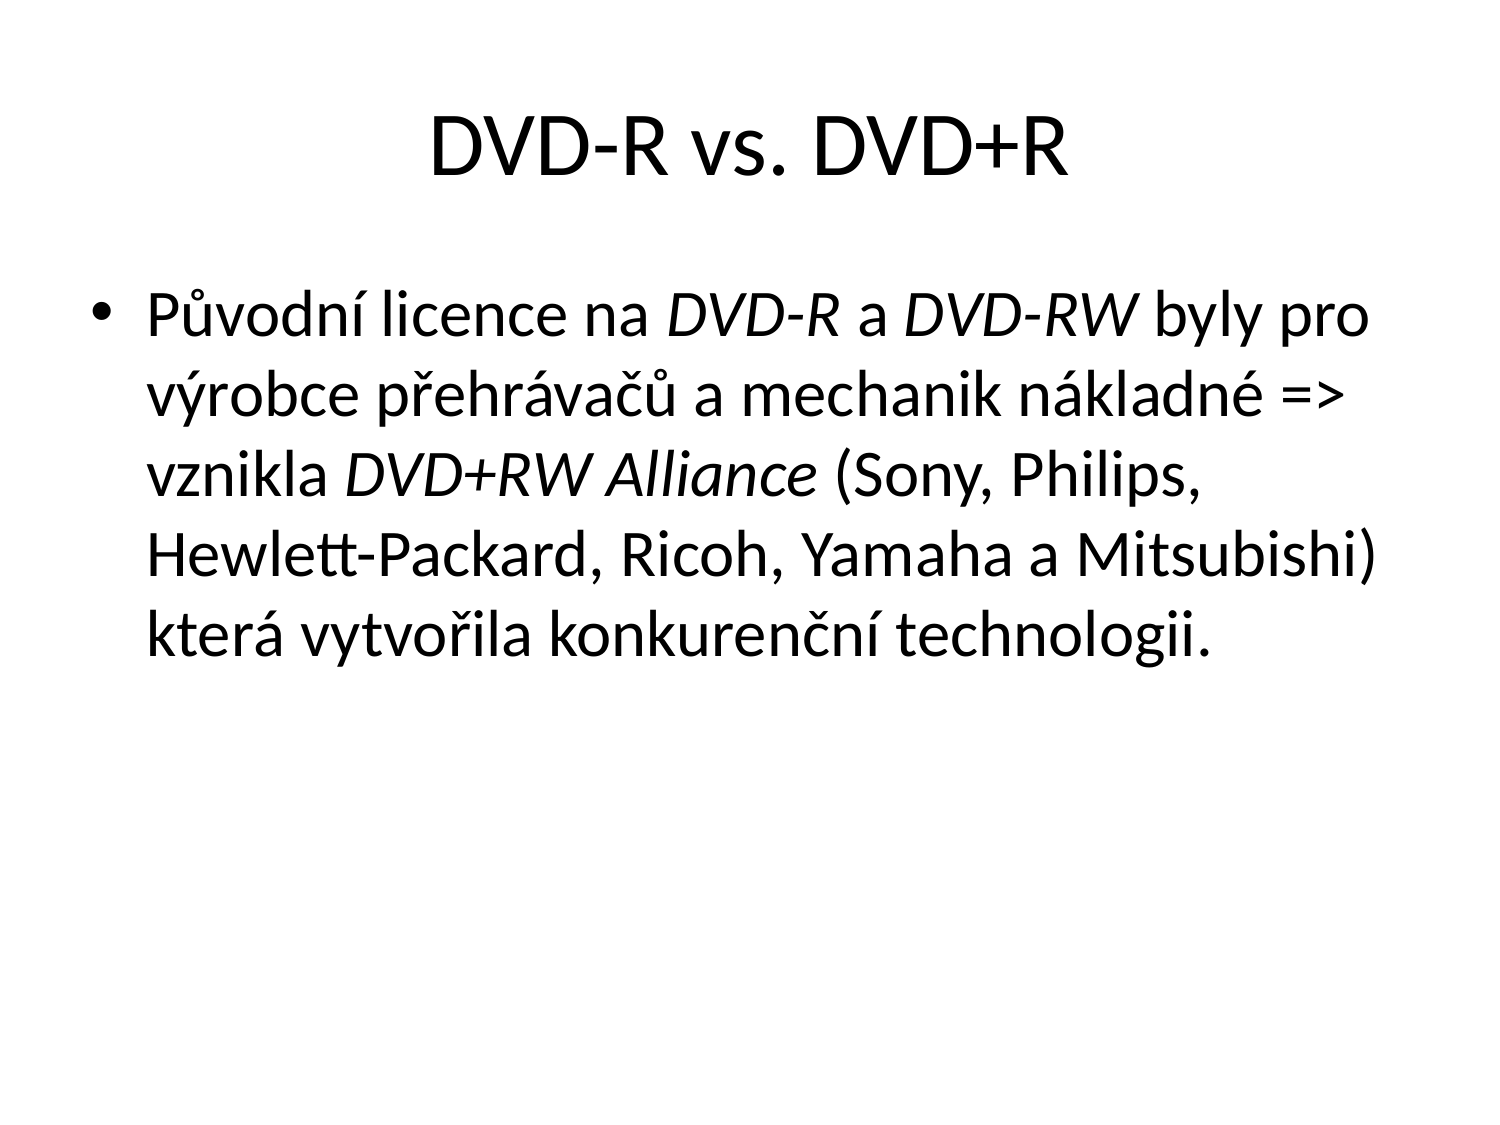

# DVD-R vs. DVD+R
Původní licence na DVD-R a DVD-RW byly pro výrobce přehrávačů a mechanik nákladné => vznikla DVD+RW Alliance (Sony, Philips, Hewlett-Packard, Ricoh, Yamaha a Mitsubishi) která vytvořila konkurenční technologii.